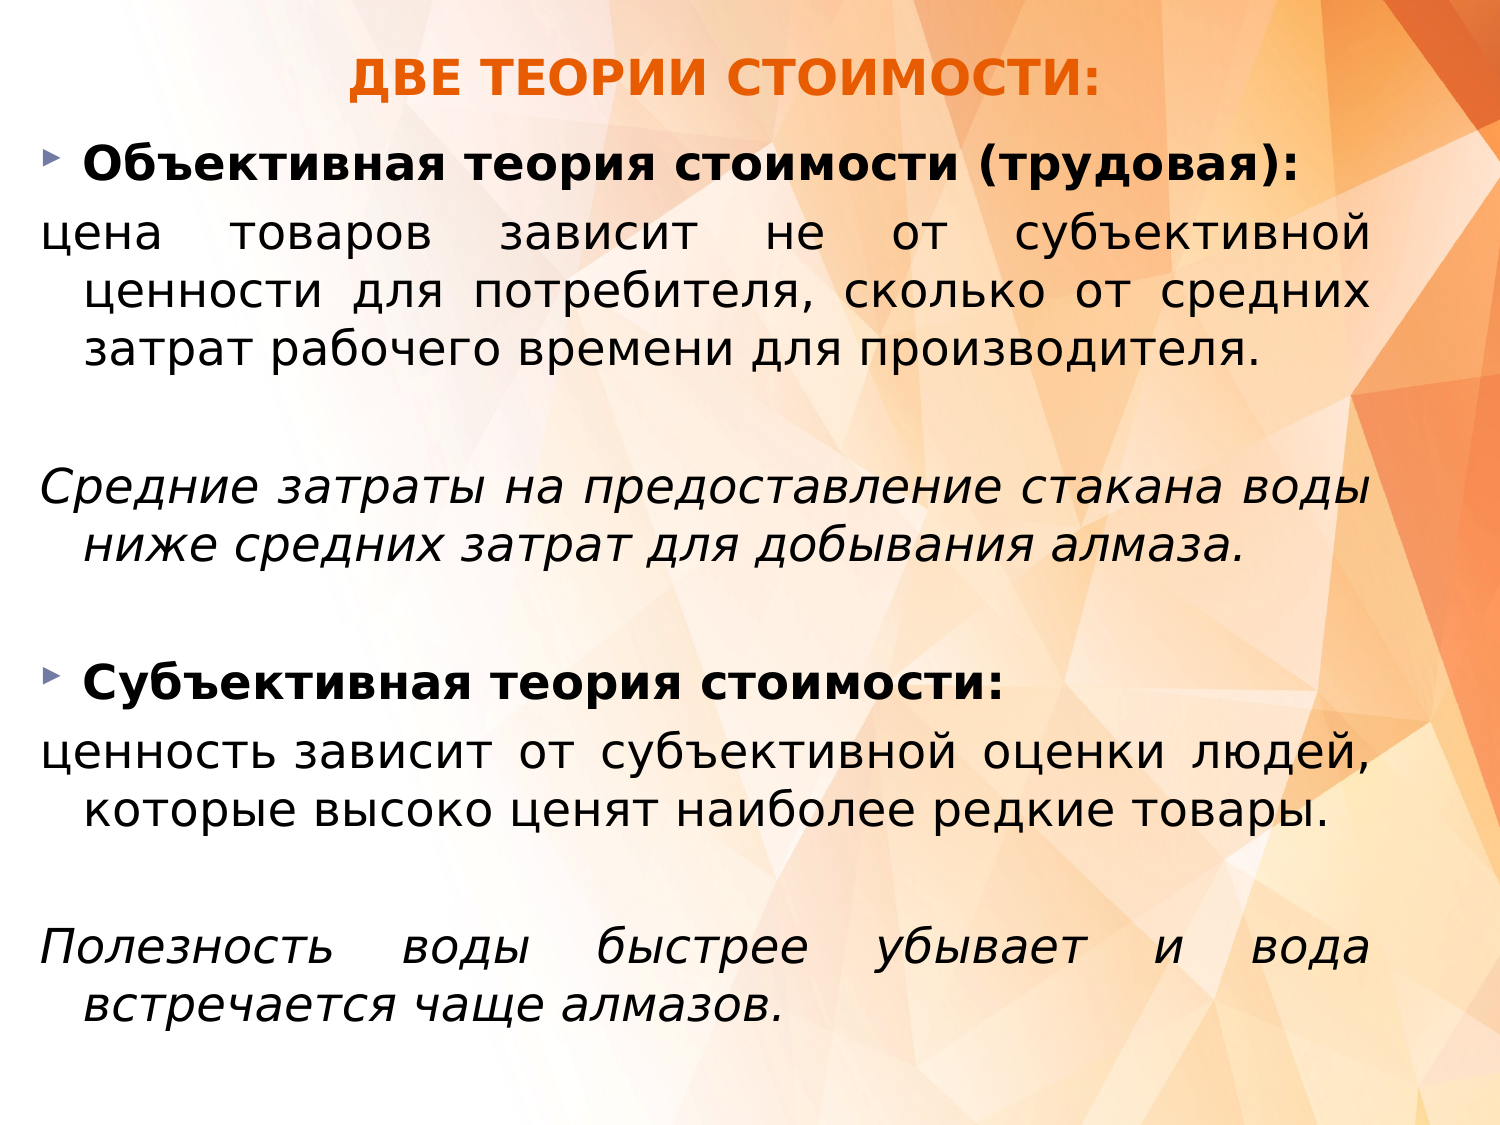

# ДВЕ ТЕОРИИ СТОИМОСТИ:
Объективная теория стоимости (трудовая):
цена товаров зависит не от субъективной ценности для потребителя, сколько от средних затрат рабочего времени для производителя.

Средние затраты на предоставление стакана воды ниже средних затрат для добывания алмаза.

Субъективная теория стоимости:
ценность зависит от субъективной оценки людей, которые высоко ценят наиболее редкие товары.

Полезность воды быстрее убывает и вода встречается чаще алмазов.